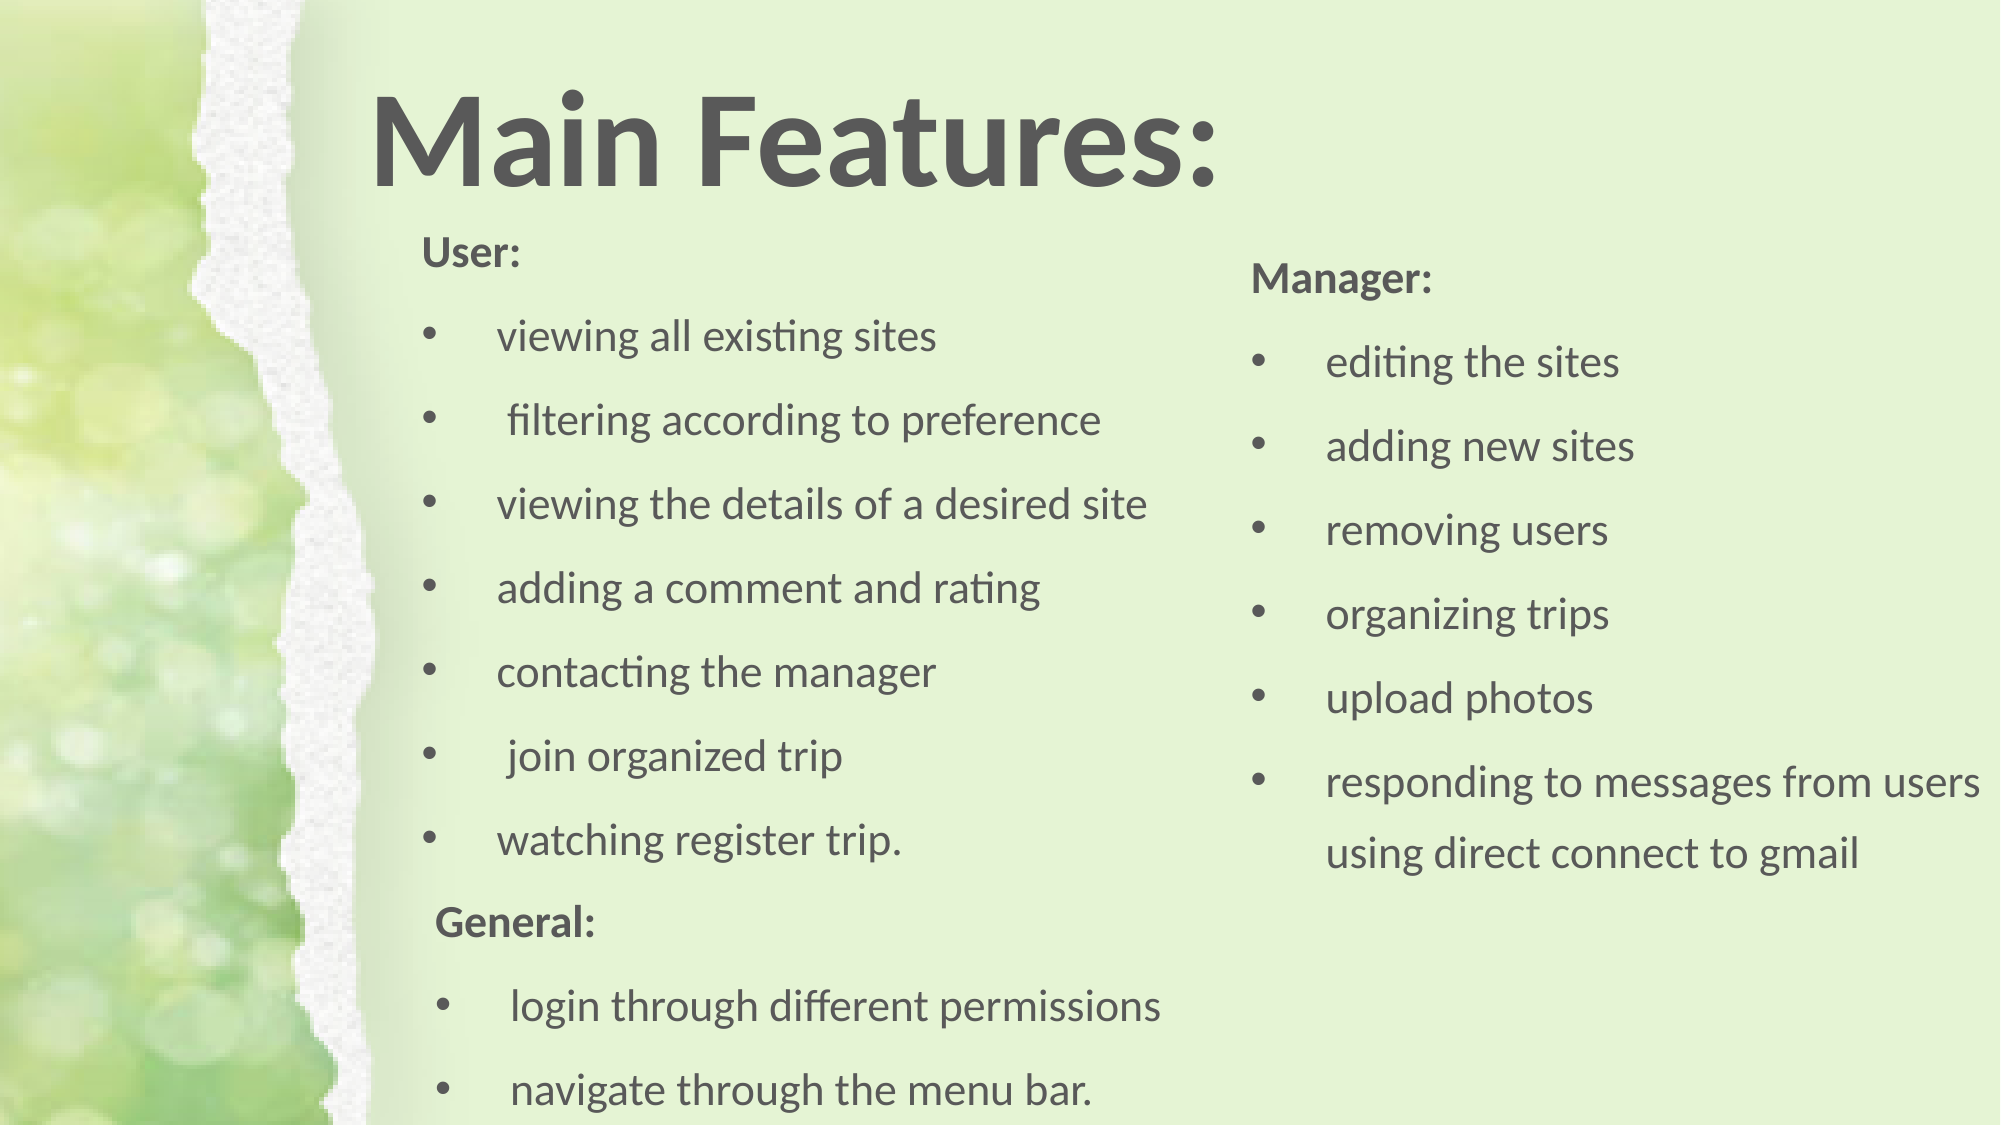

Main Features:
User:
viewing all existing sites
 filtering according to preference
viewing the details of a desired site
adding a comment and rating
contacting the manager
 join organized trip
watching register trip.

Manager:
editing the sites
adding new sites
removing users
organizing trips
upload photos
responding to messages from users using direct connect to gmail

General:
login through different permissions
navigate through the menu bar.